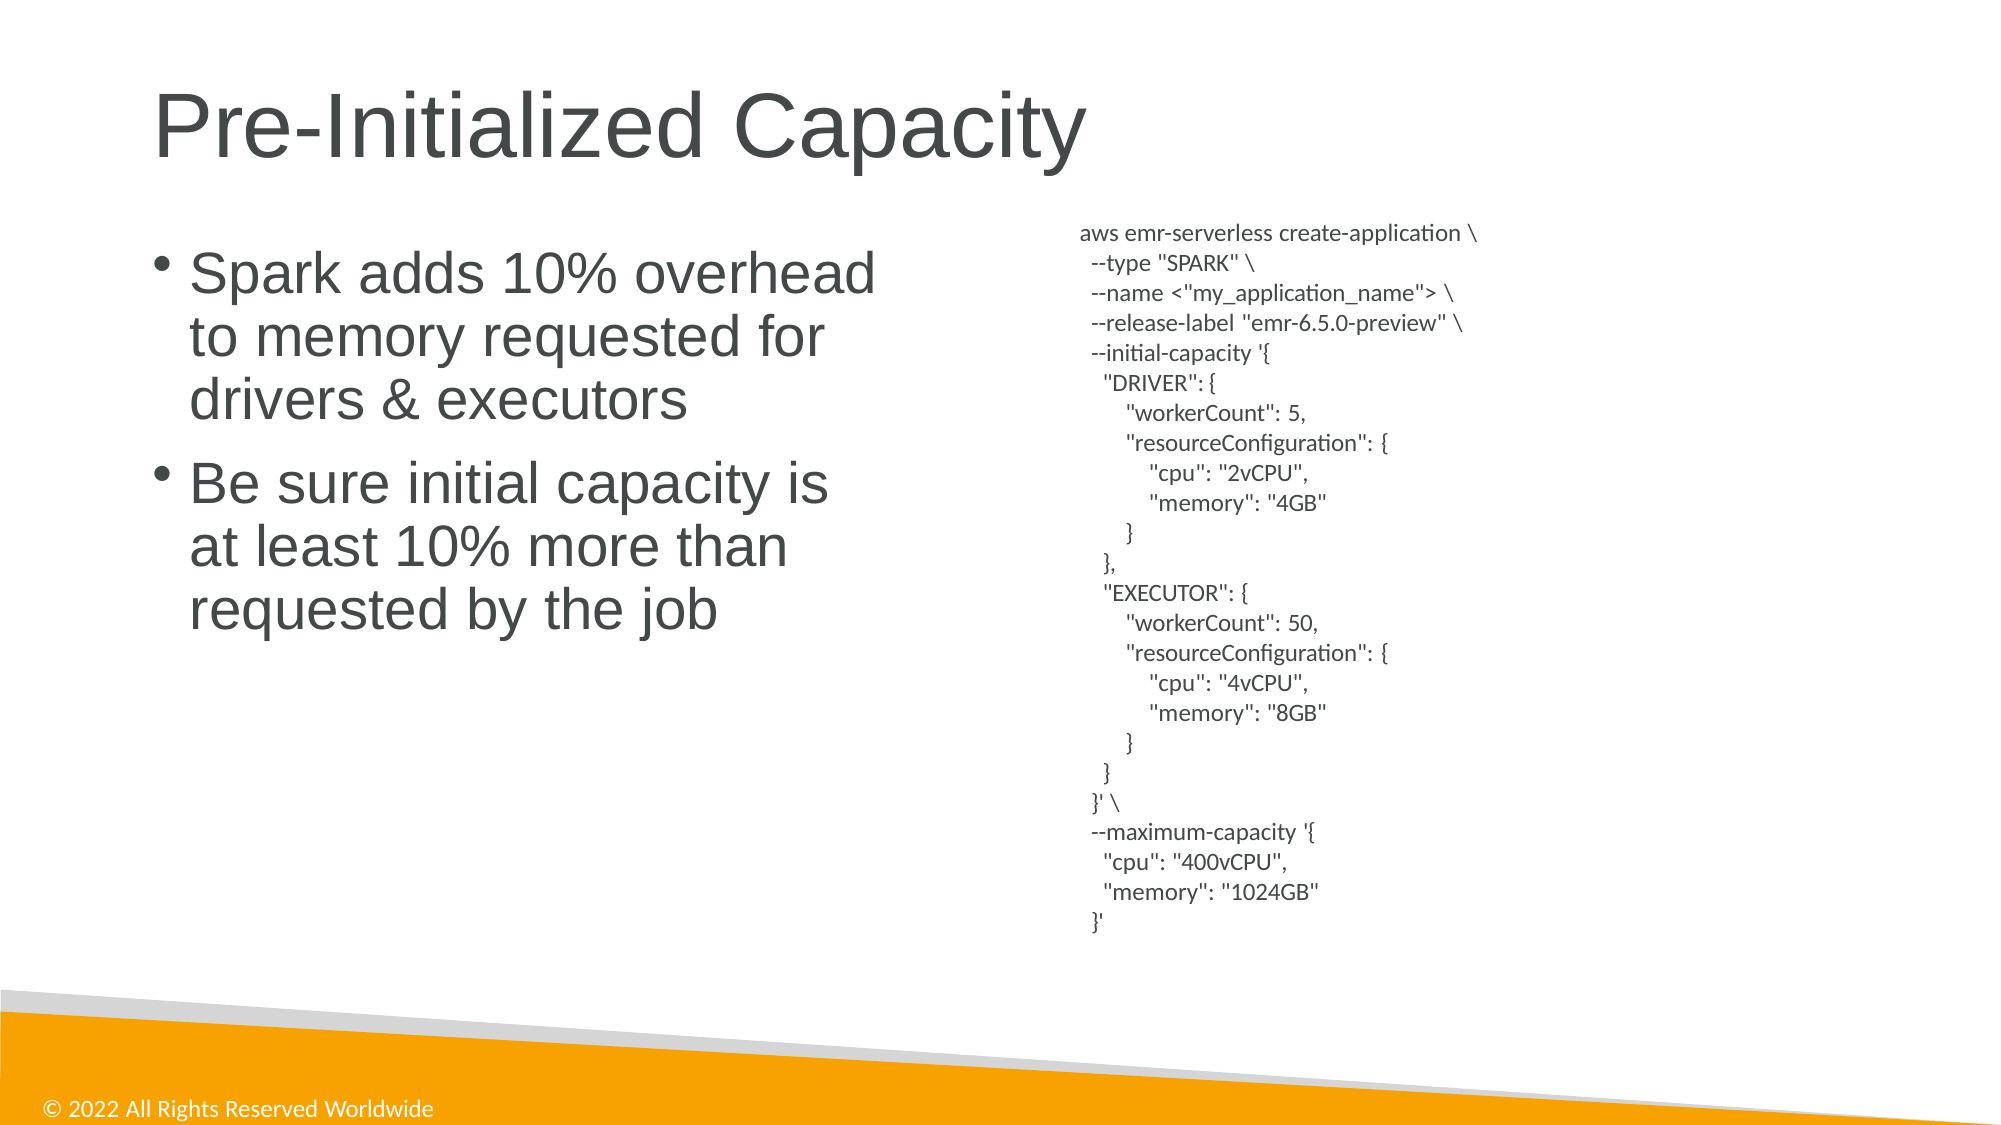

# Pre-Initialized Capacity
aws emr-serverless create-application \
--type "SPARK" \
--name <"my_application_name"> \
--release-label "emr-6.5.0-preview" \
--initial-capacity '{
"DRIVER": {
"workerCount": 5, "resourceConfiguration": {
"cpu": "2vCPU",
"memory": "4GB"
}
},
"EXECUTOR": {
"workerCount": 50, "resourceConfiguration": {
"cpu": "4vCPU",
"memory": "8GB"
}
}
}' \
--maximum-capacity '{
"cpu": "400vCPU",
"memory": "1024GB"
}'
Spark adds 10% overhead to memory requested for drivers & executors
Be sure initial capacity is at least 10% more than requested by the job
© 2022 All Rights Reserved Worldwide